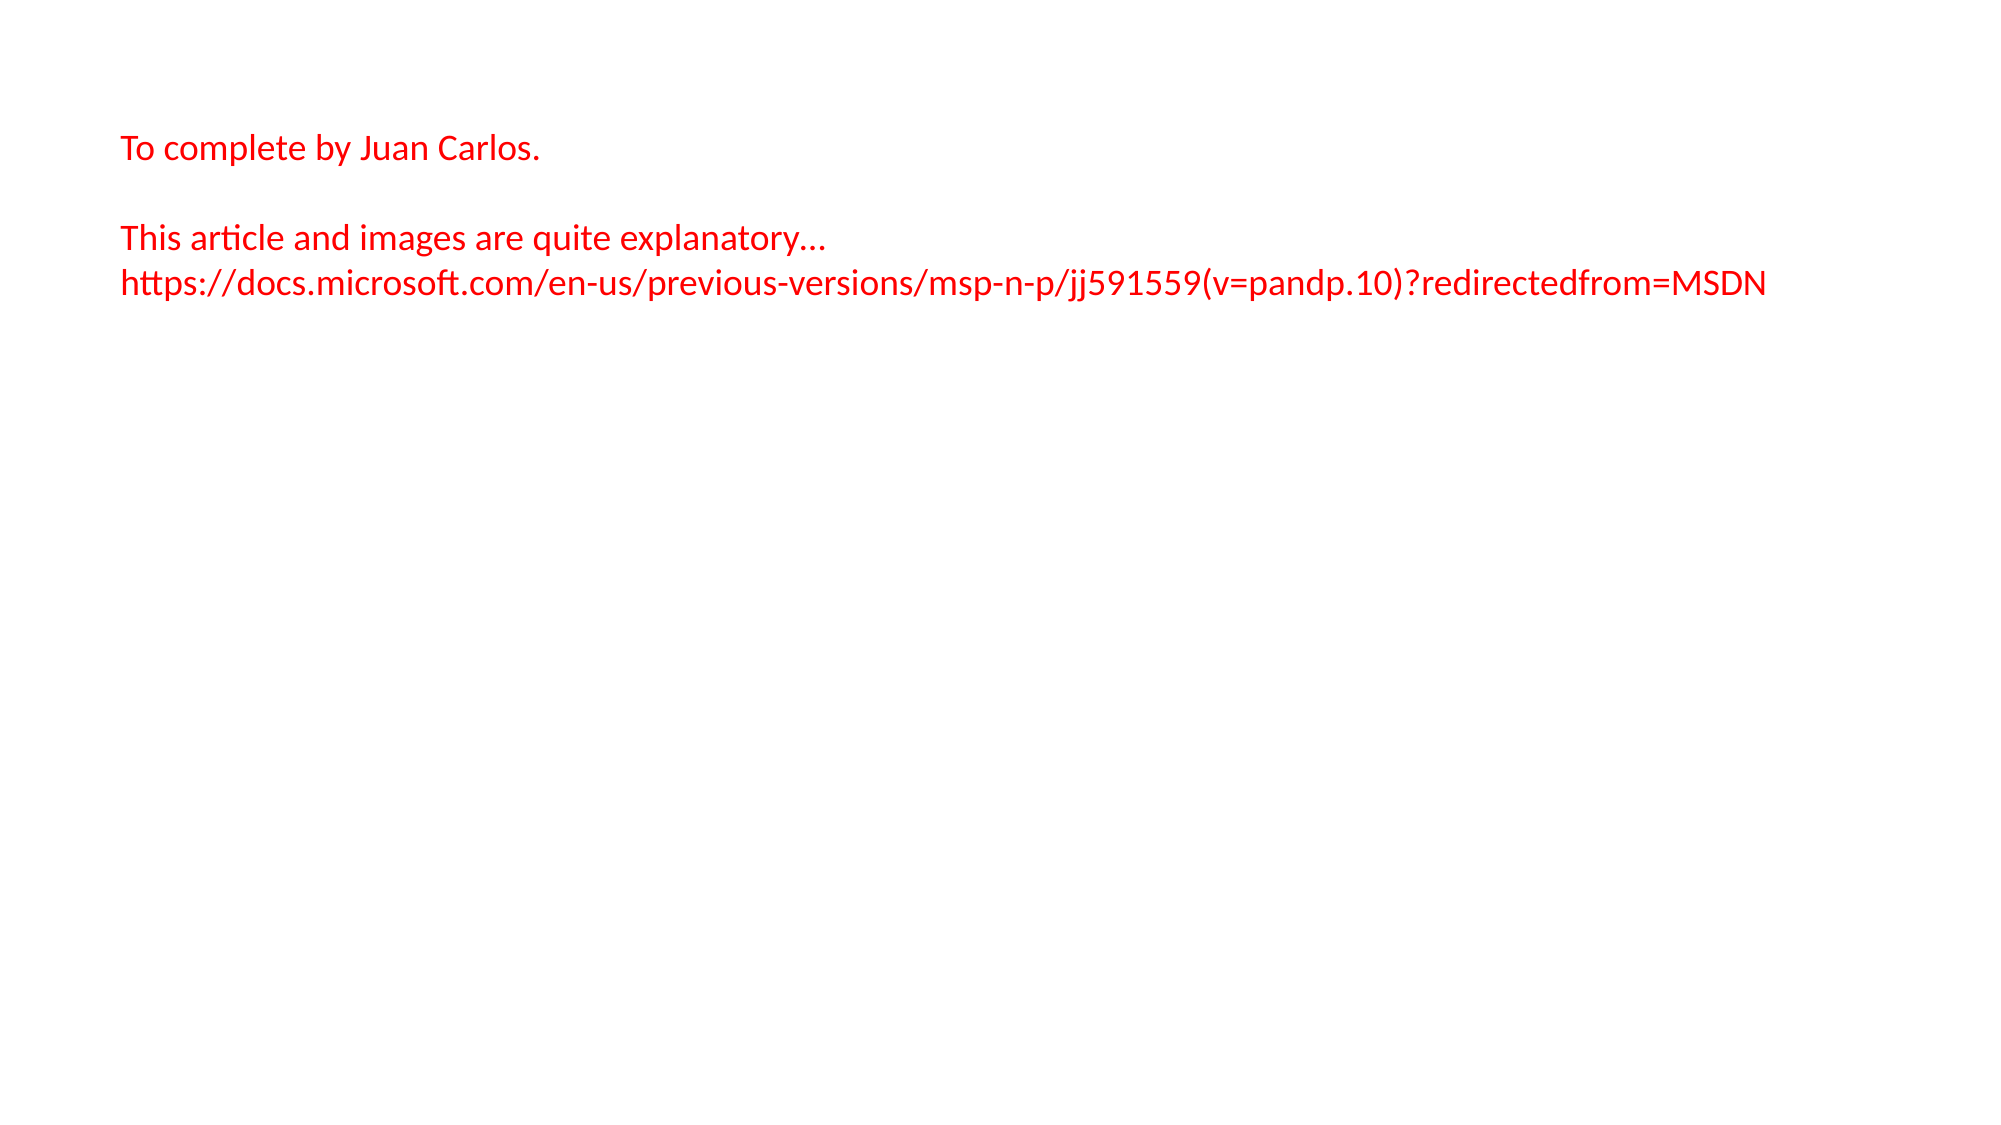

To complete by Juan Carlos.

This article and images are quite explanatory… https://docs.microsoft.com/en-us/previous-versions/msp-n-p/jj591559(v=pandp.10)?redirectedfrom=MSDN